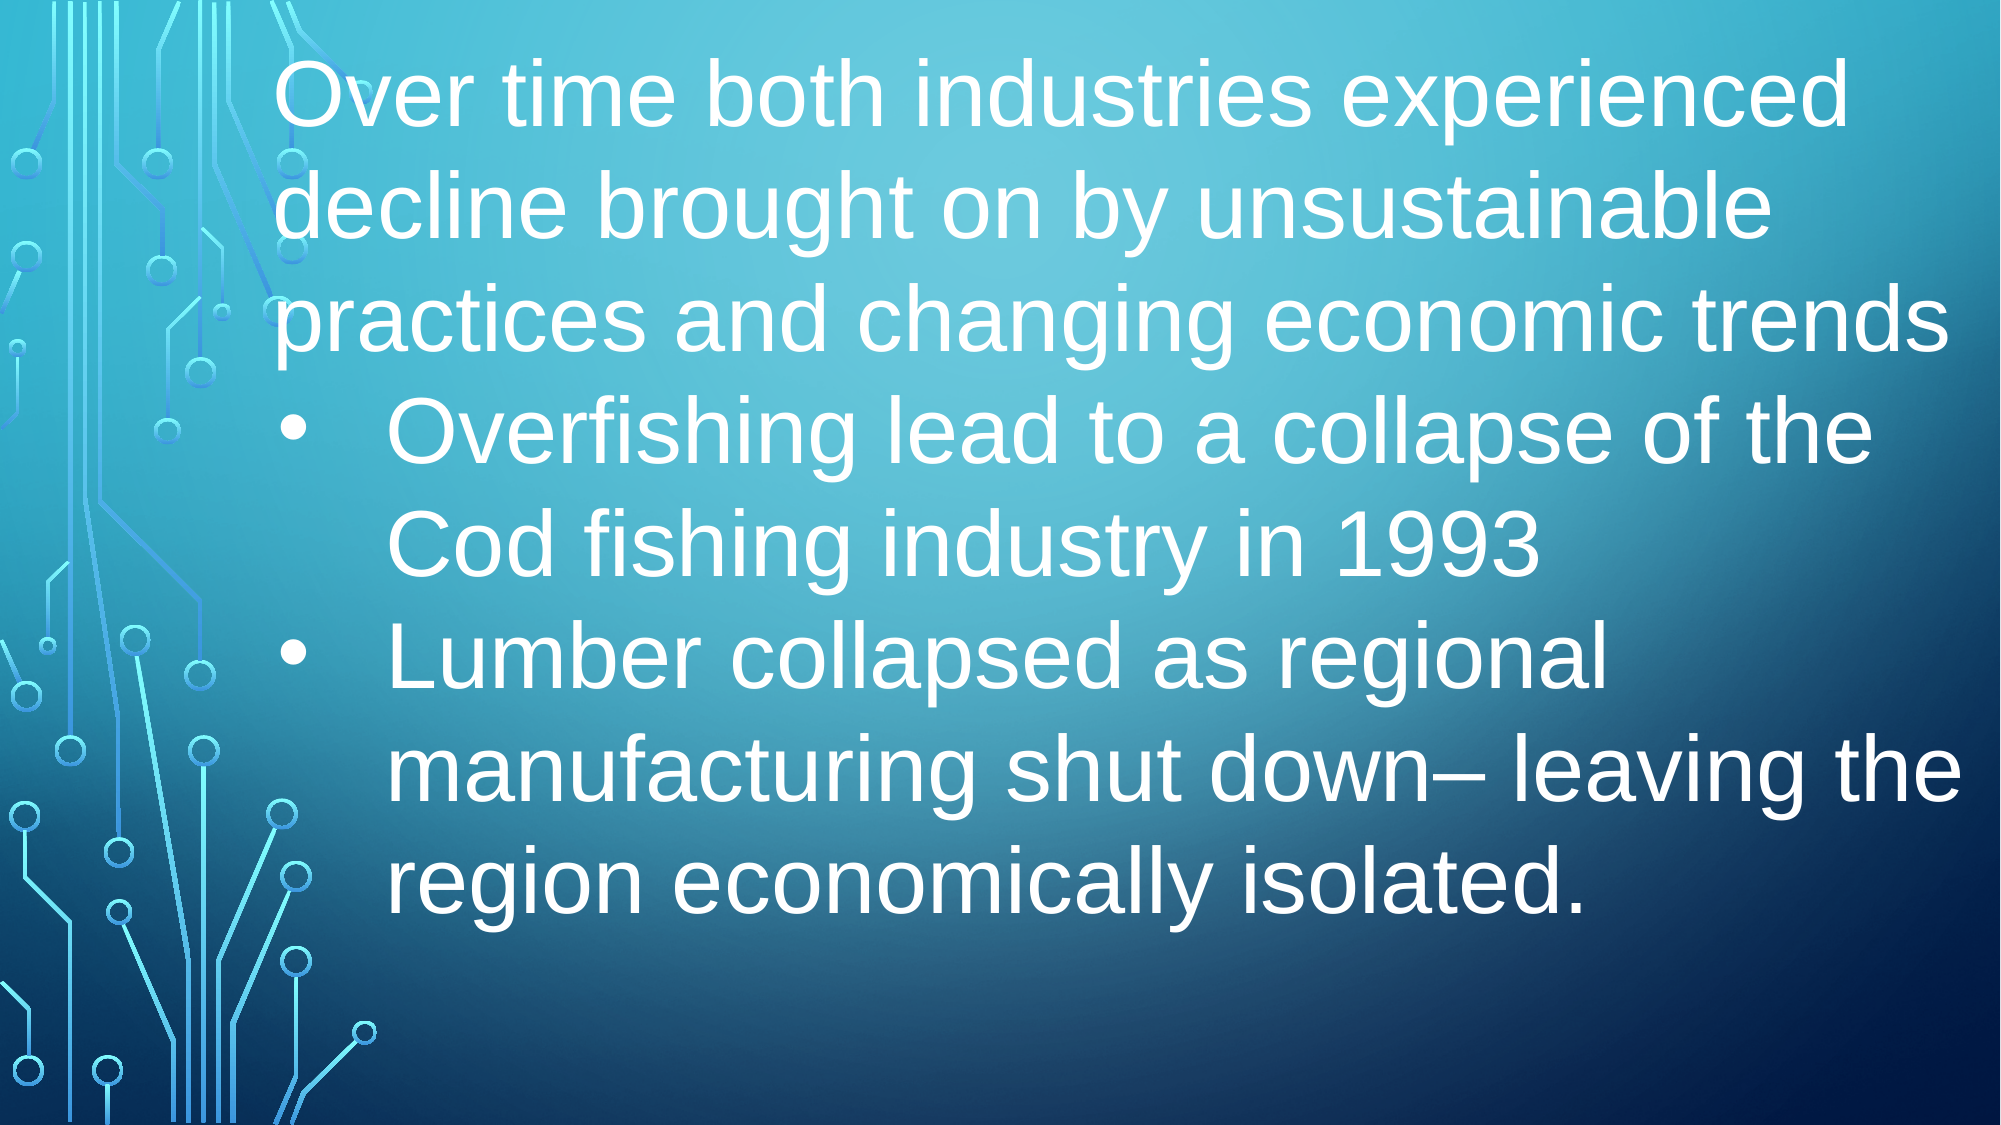

Over time both industries experienced decline brought on by unsustainable practices and changing economic trends
Overfishing lead to a collapse of the Cod fishing industry in 1993
Lumber collapsed as regional manufacturing shut down– leaving the region economically isolated.